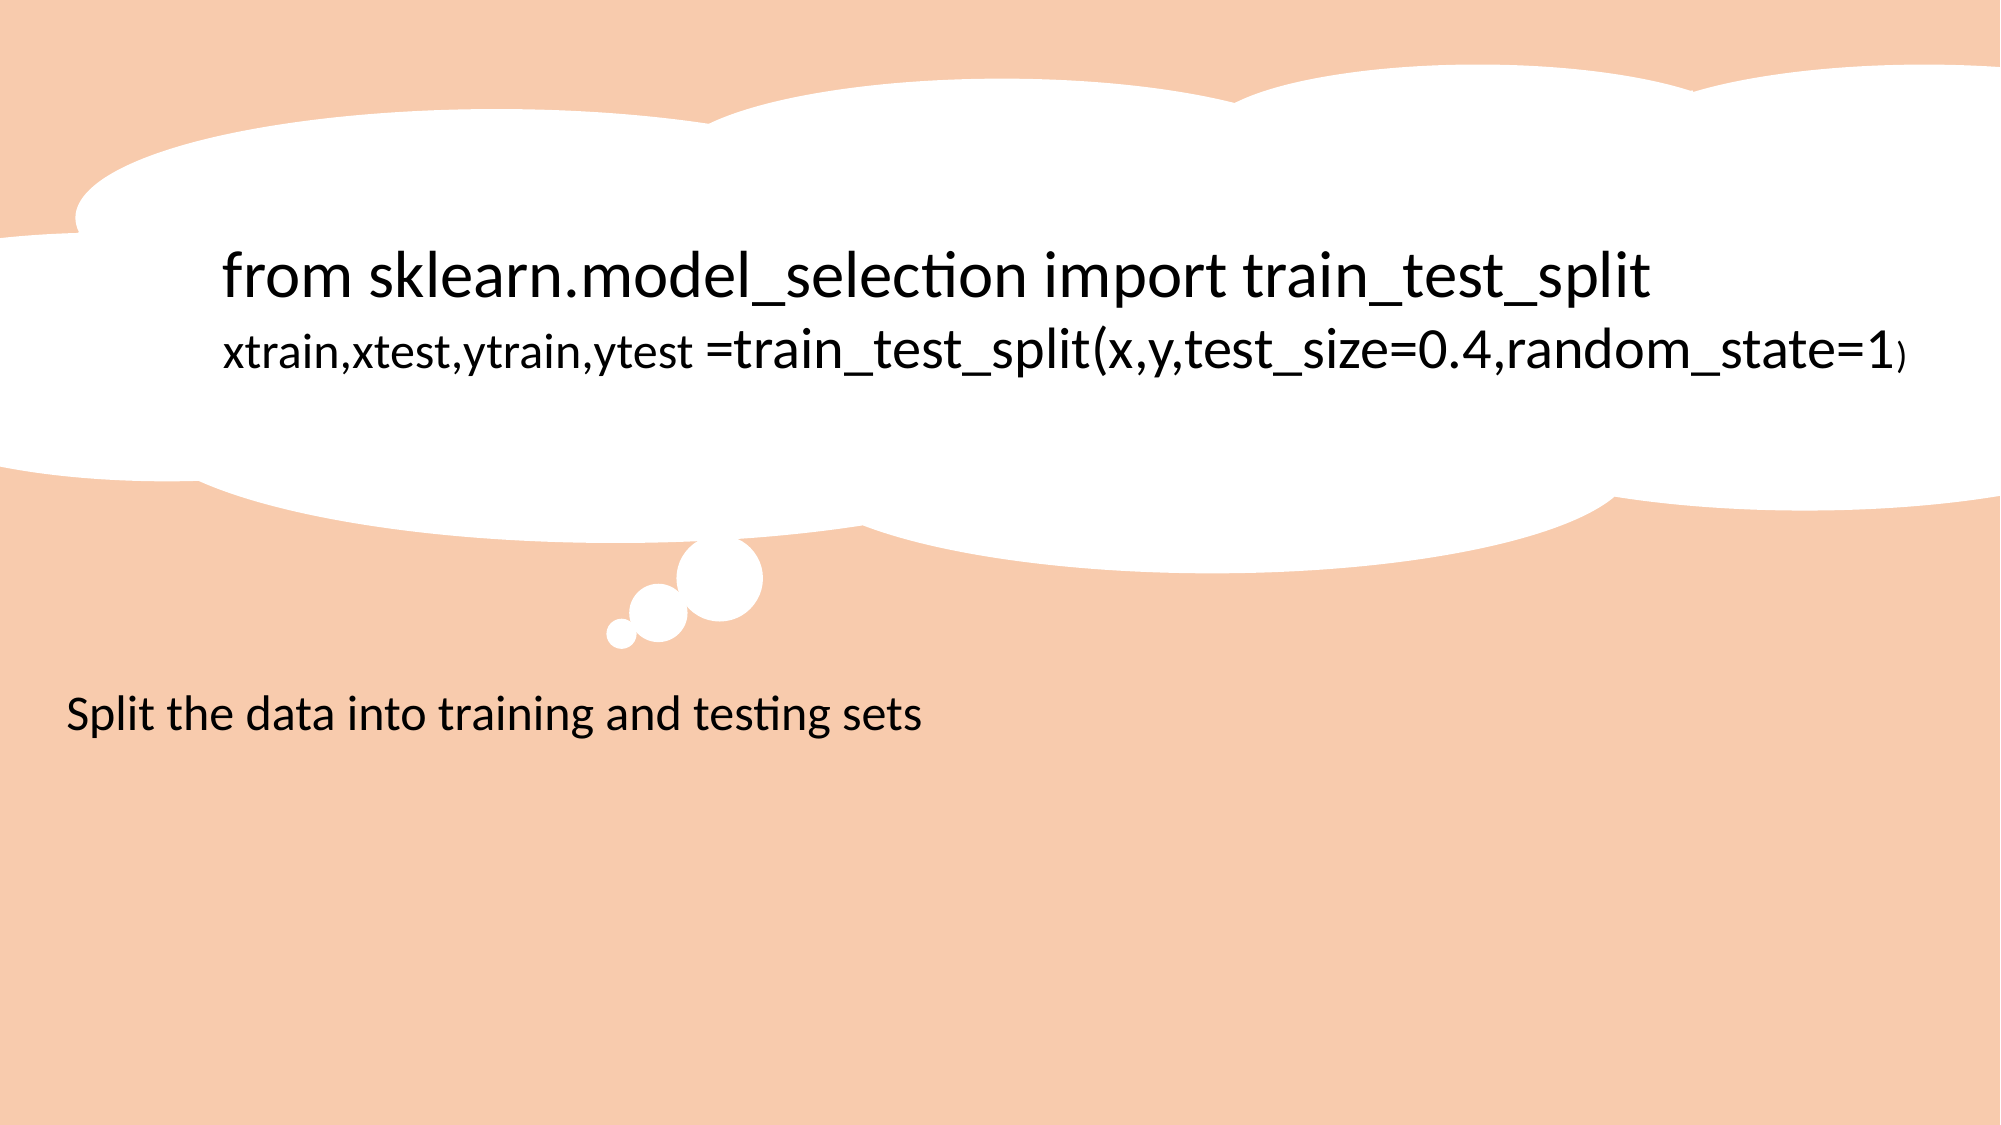

from sklearn.model_selection import train_test_split
xtrain,xtest,ytrain,ytest =train_test_split(x,y,test_size=0.4,random_state=1)
Split the data into training and testing sets